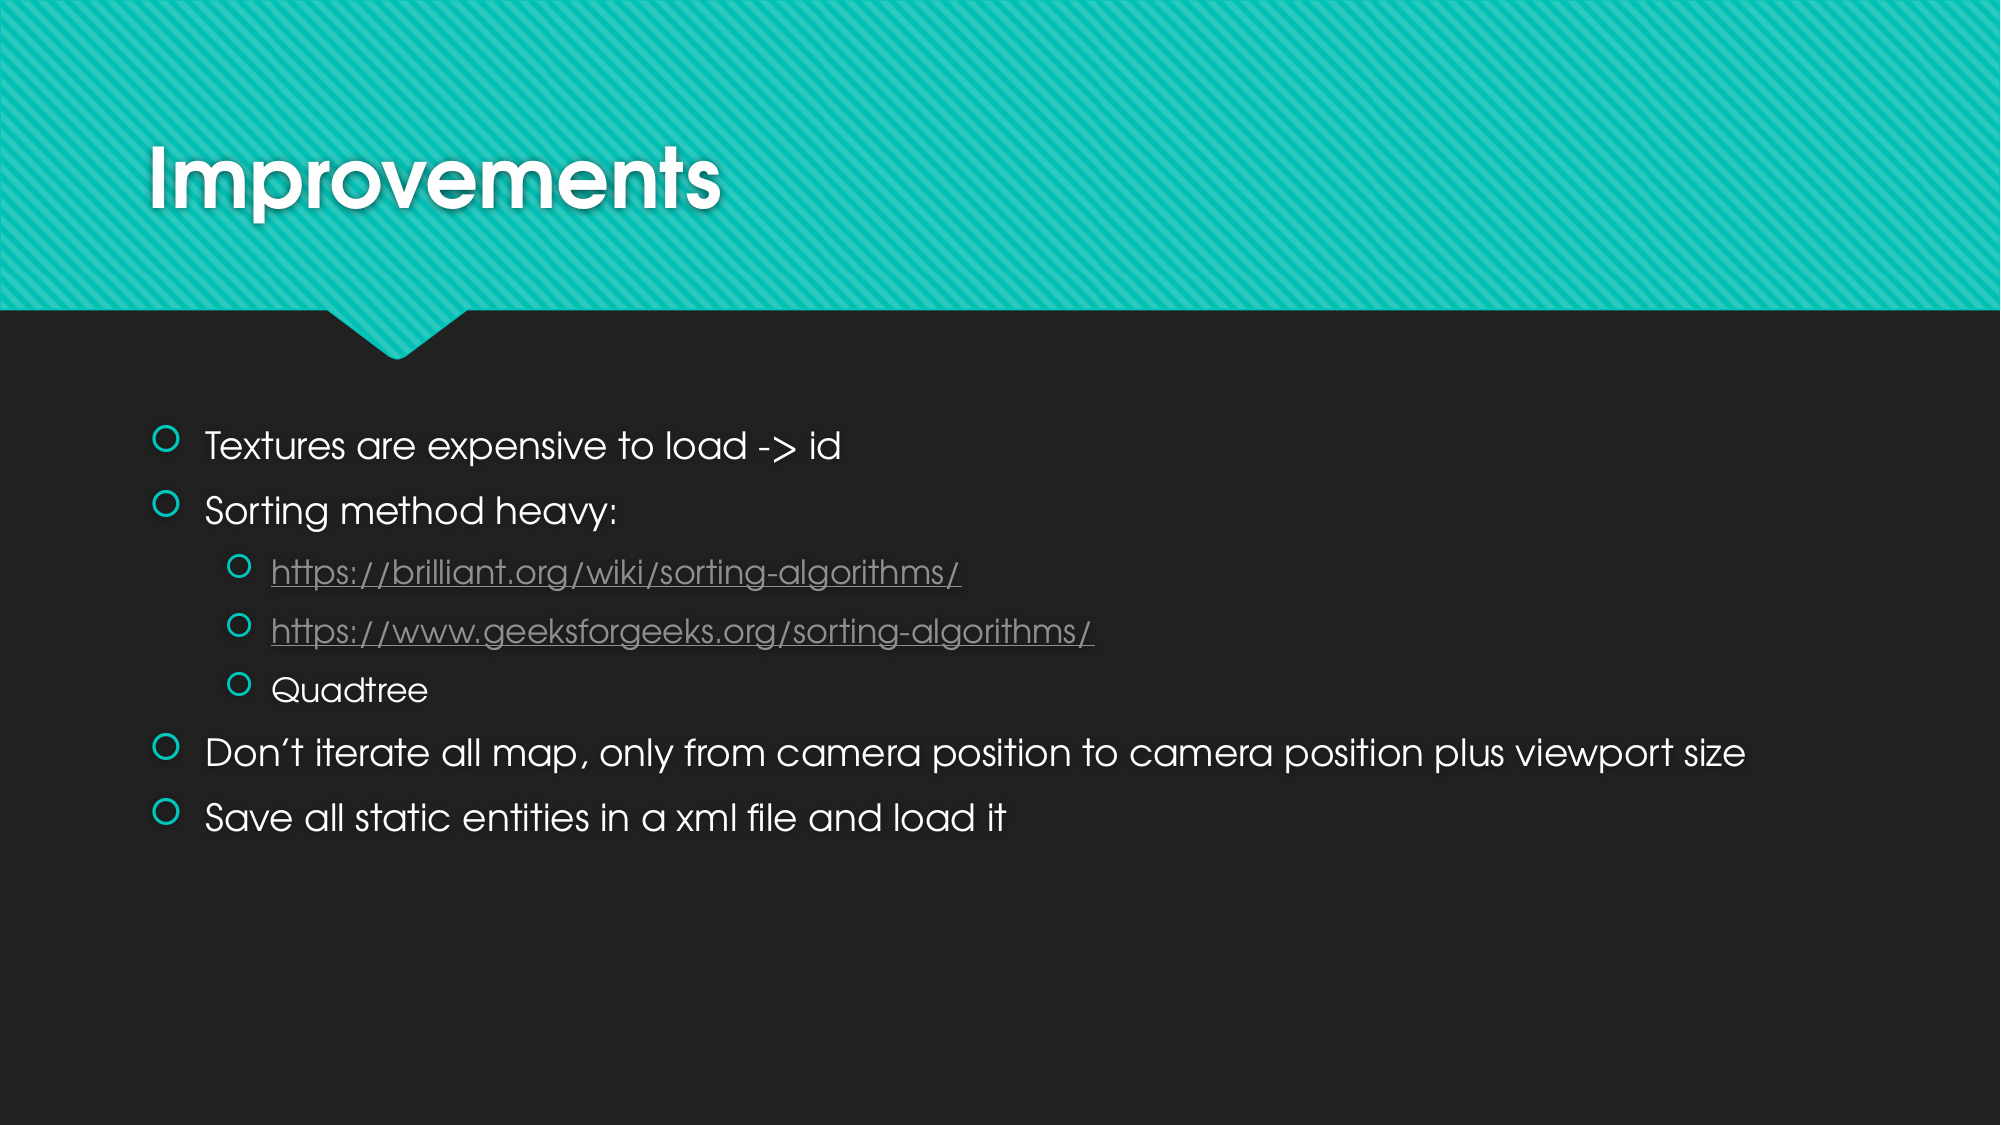

# Improvements
Textures are expensive to load -> id
Sorting method heavy:
https://brilliant.org/wiki/sorting-algorithms/
https://www.geeksforgeeks.org/sorting-algorithms/
Quadtree
Don’t iterate all map, only from camera position to camera position plus viewport size
Save all static entities in a xml file and load it